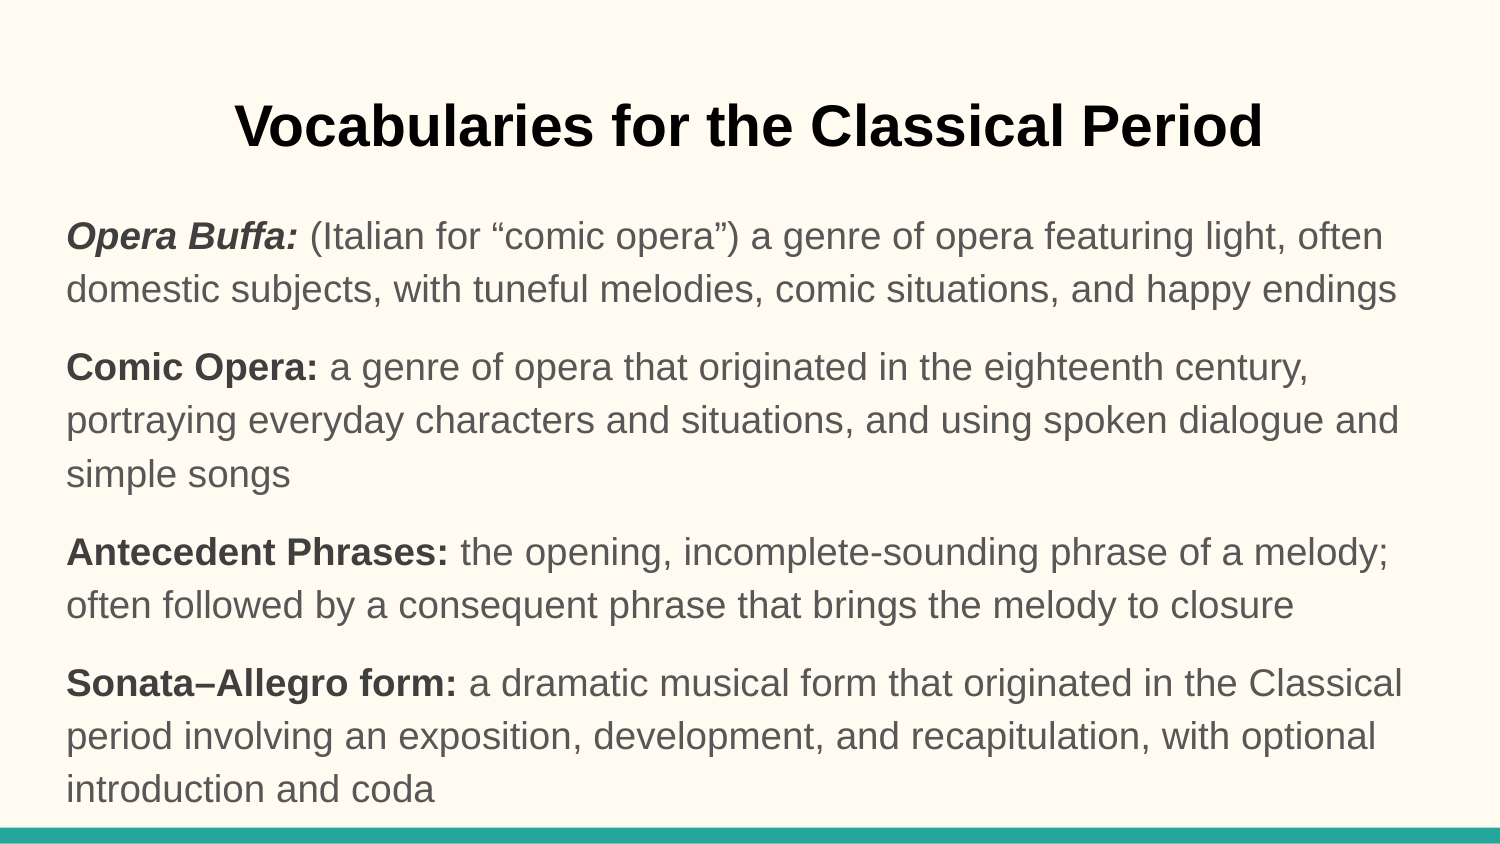

# Vocabularies for the Classical Period
Opera Buffa: (Italian for “comic opera”) a genre of opera featuring light, often domestic subjects, with tuneful melodies, comic situations, and happy endings
Comic Opera: a genre of opera that originated in the eighteenth century, portraying everyday characters and situations, and using spoken dialogue and simple songs
Antecedent Phrases: the opening, incomplete-sounding phrase of a melody; often followed by a consequent phrase that brings the melody to closure
Sonata–Allegro form: a dramatic musical form that originated in the Classical period involving an exposition, development, and recapitulation, with optional introduction and coda